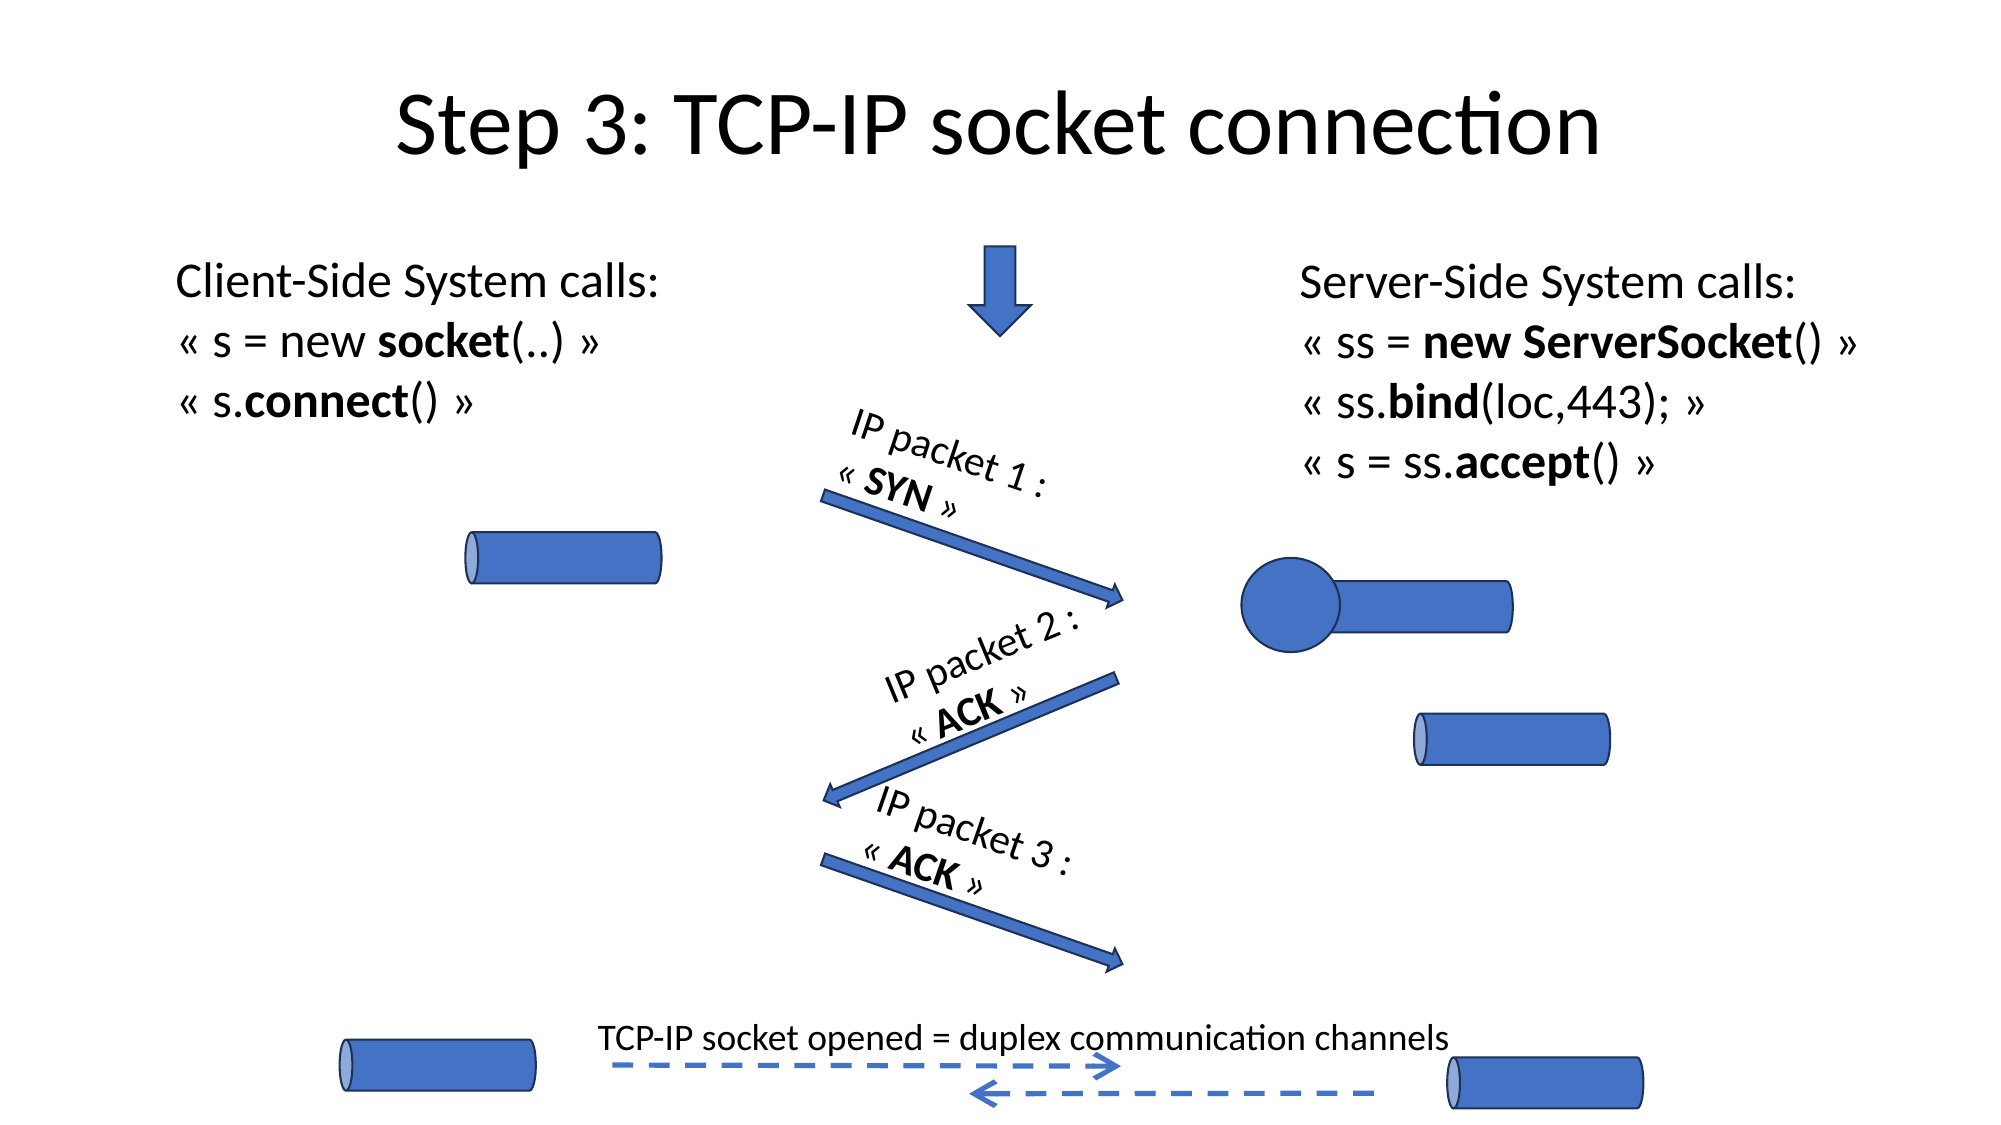

# Step 3: TCP-IP socket connection
Client-Side System calls:
« s = new socket(..) »
« s.connect() »
Server-Side System calls:
« ss = new ServerSocket() »
« ss.bind(loc,443); »
« s = ss.accept() »

IP packet 1 :
« SYN »

IP packet 2 :
« ACK »

IP packet 3 :
« ACK »

TCP-IP socket opened = duplex communication channels